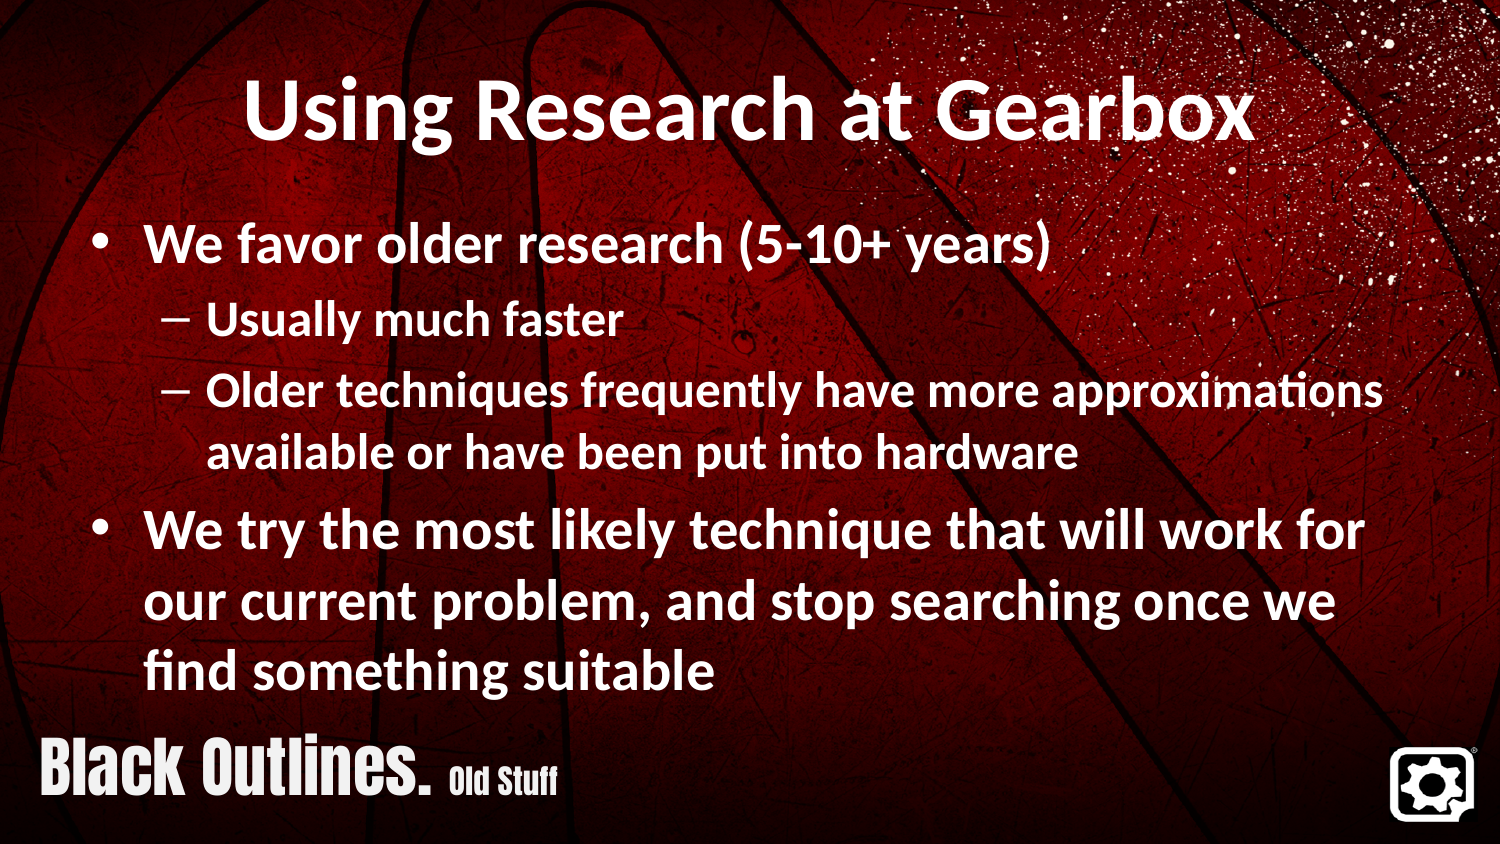

# Using Research at Gearbox
We favor older research (5-10+ years)
Usually much faster
Older techniques frequently have more approximations available or have been put into hardware
We try the most likely technique that will work for our current problem, and stop searching once we find something suitable
Black Outlines. Old Stuff